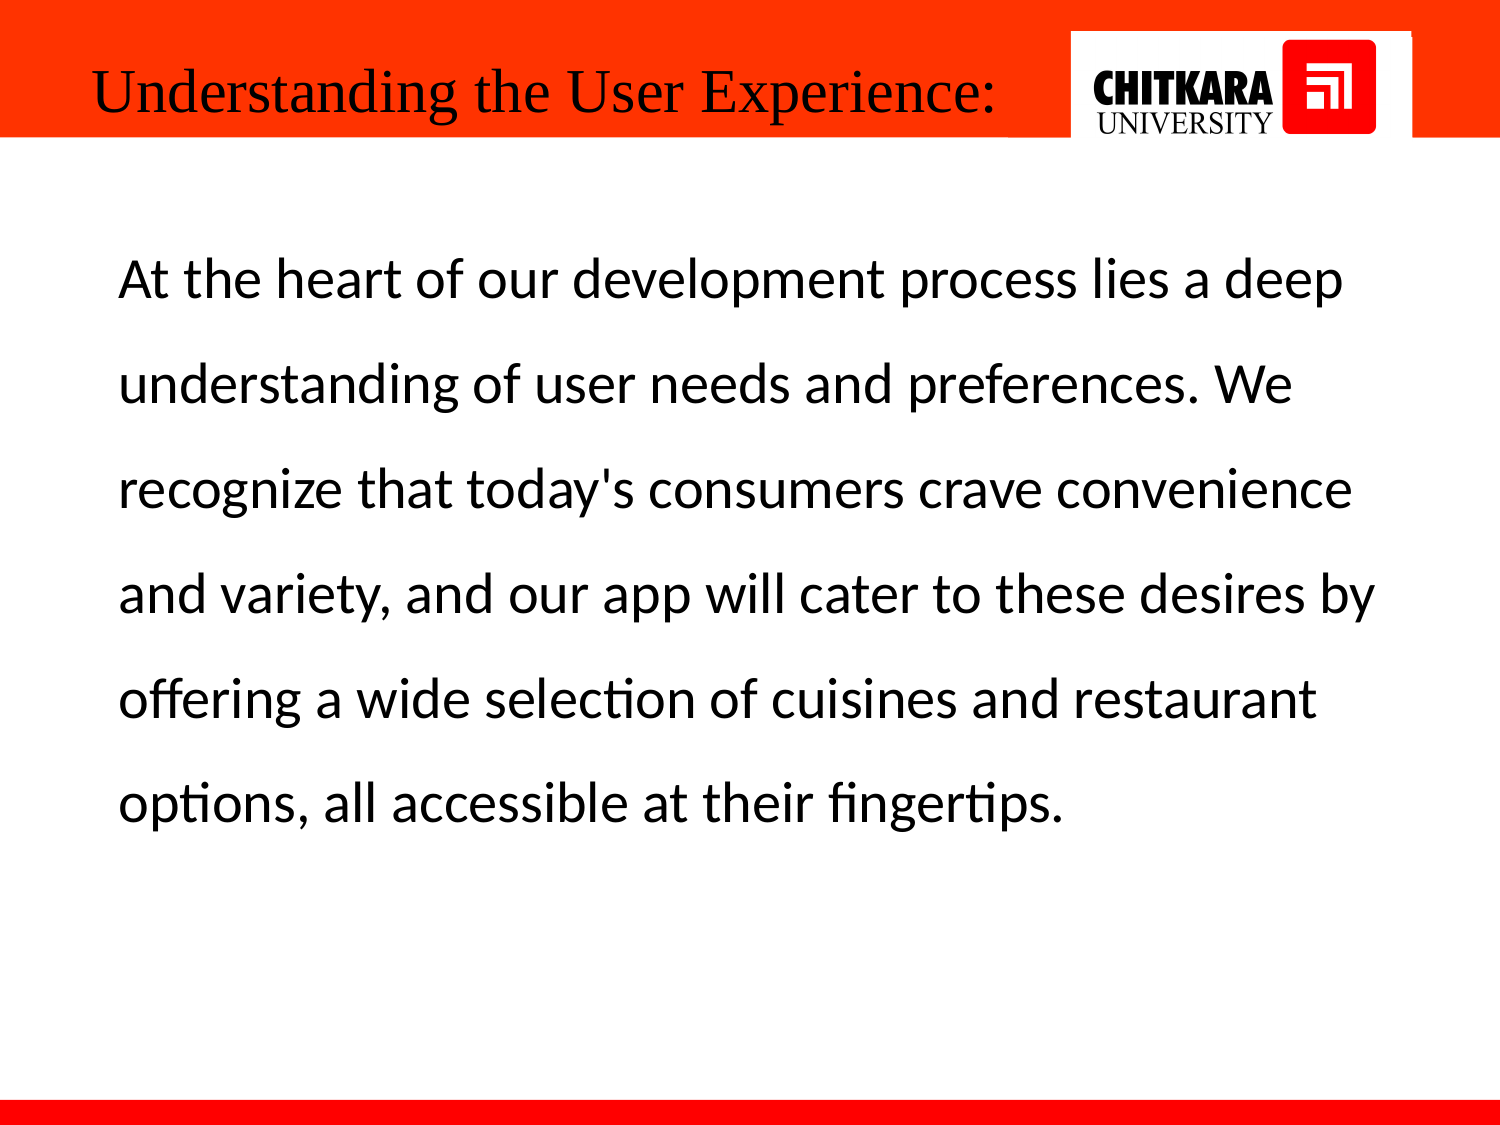

Understanding the User Experience:
At the heart of our development process lies a deep understanding of user needs and preferences. We recognize that today's consumers crave convenience and variety, and our app will cater to these desires by offering a wide selection of cuisines and restaurant options, all accessible at their fingertips.